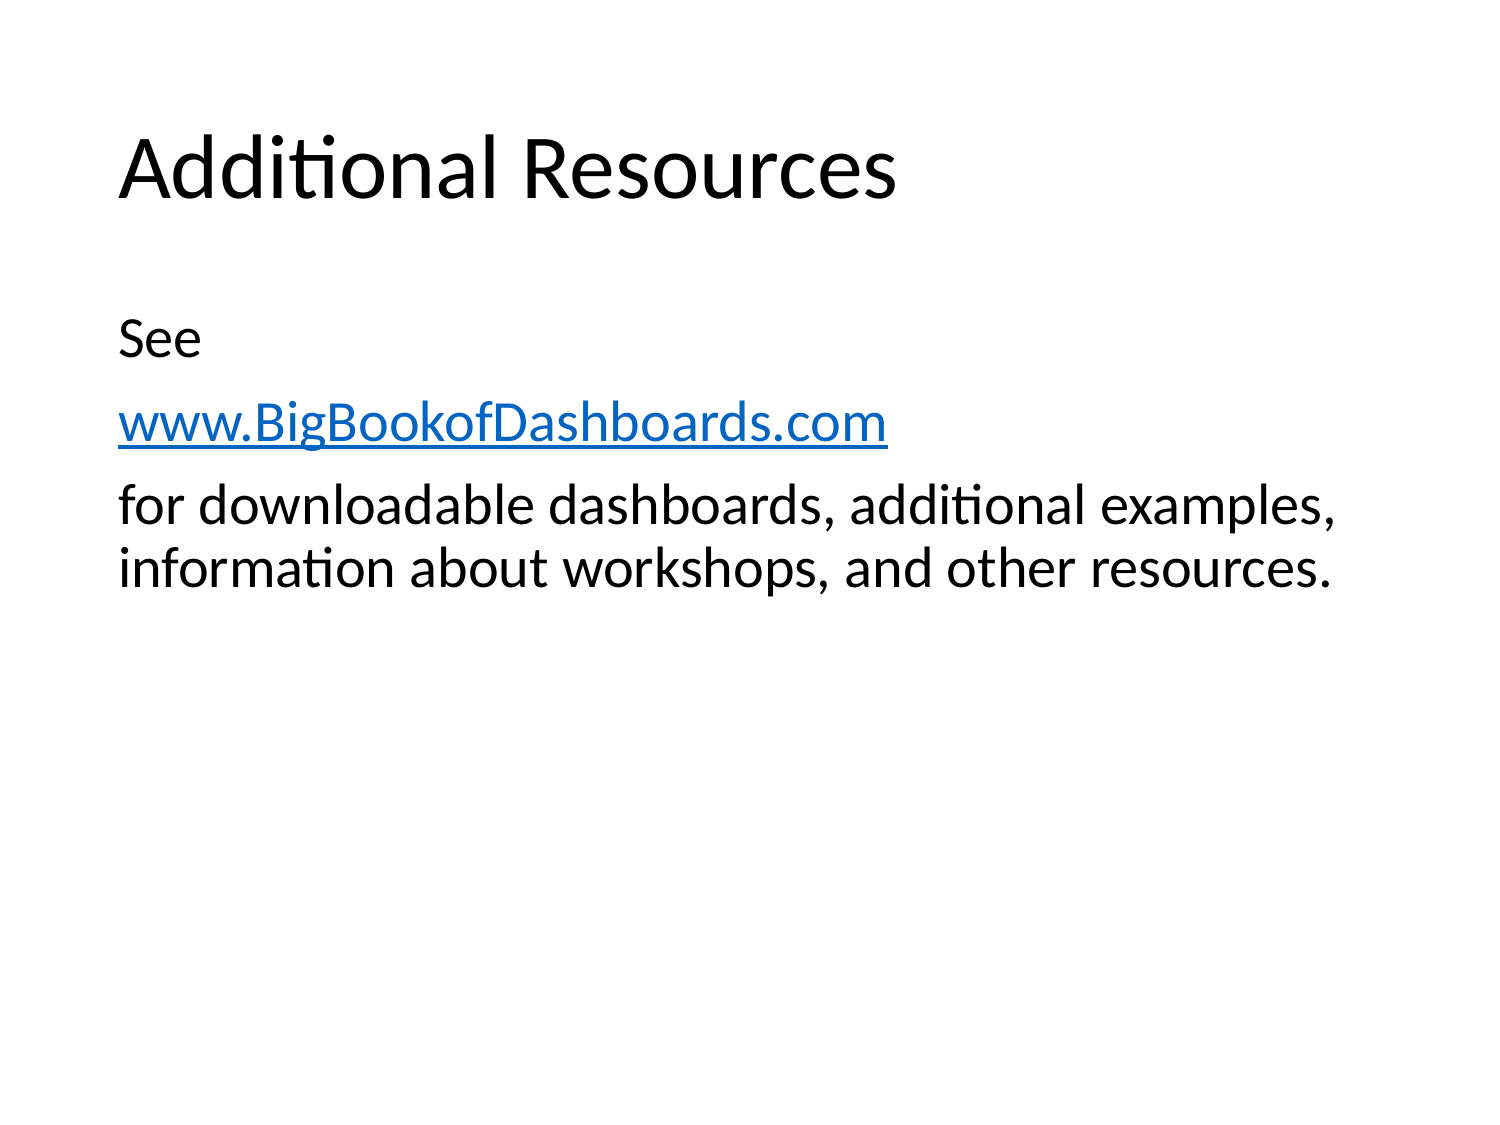

# Additional Resources
See
www.BigBookofDashboards.com
for downloadable dashboards, additional examples, information about workshops, and other resources.